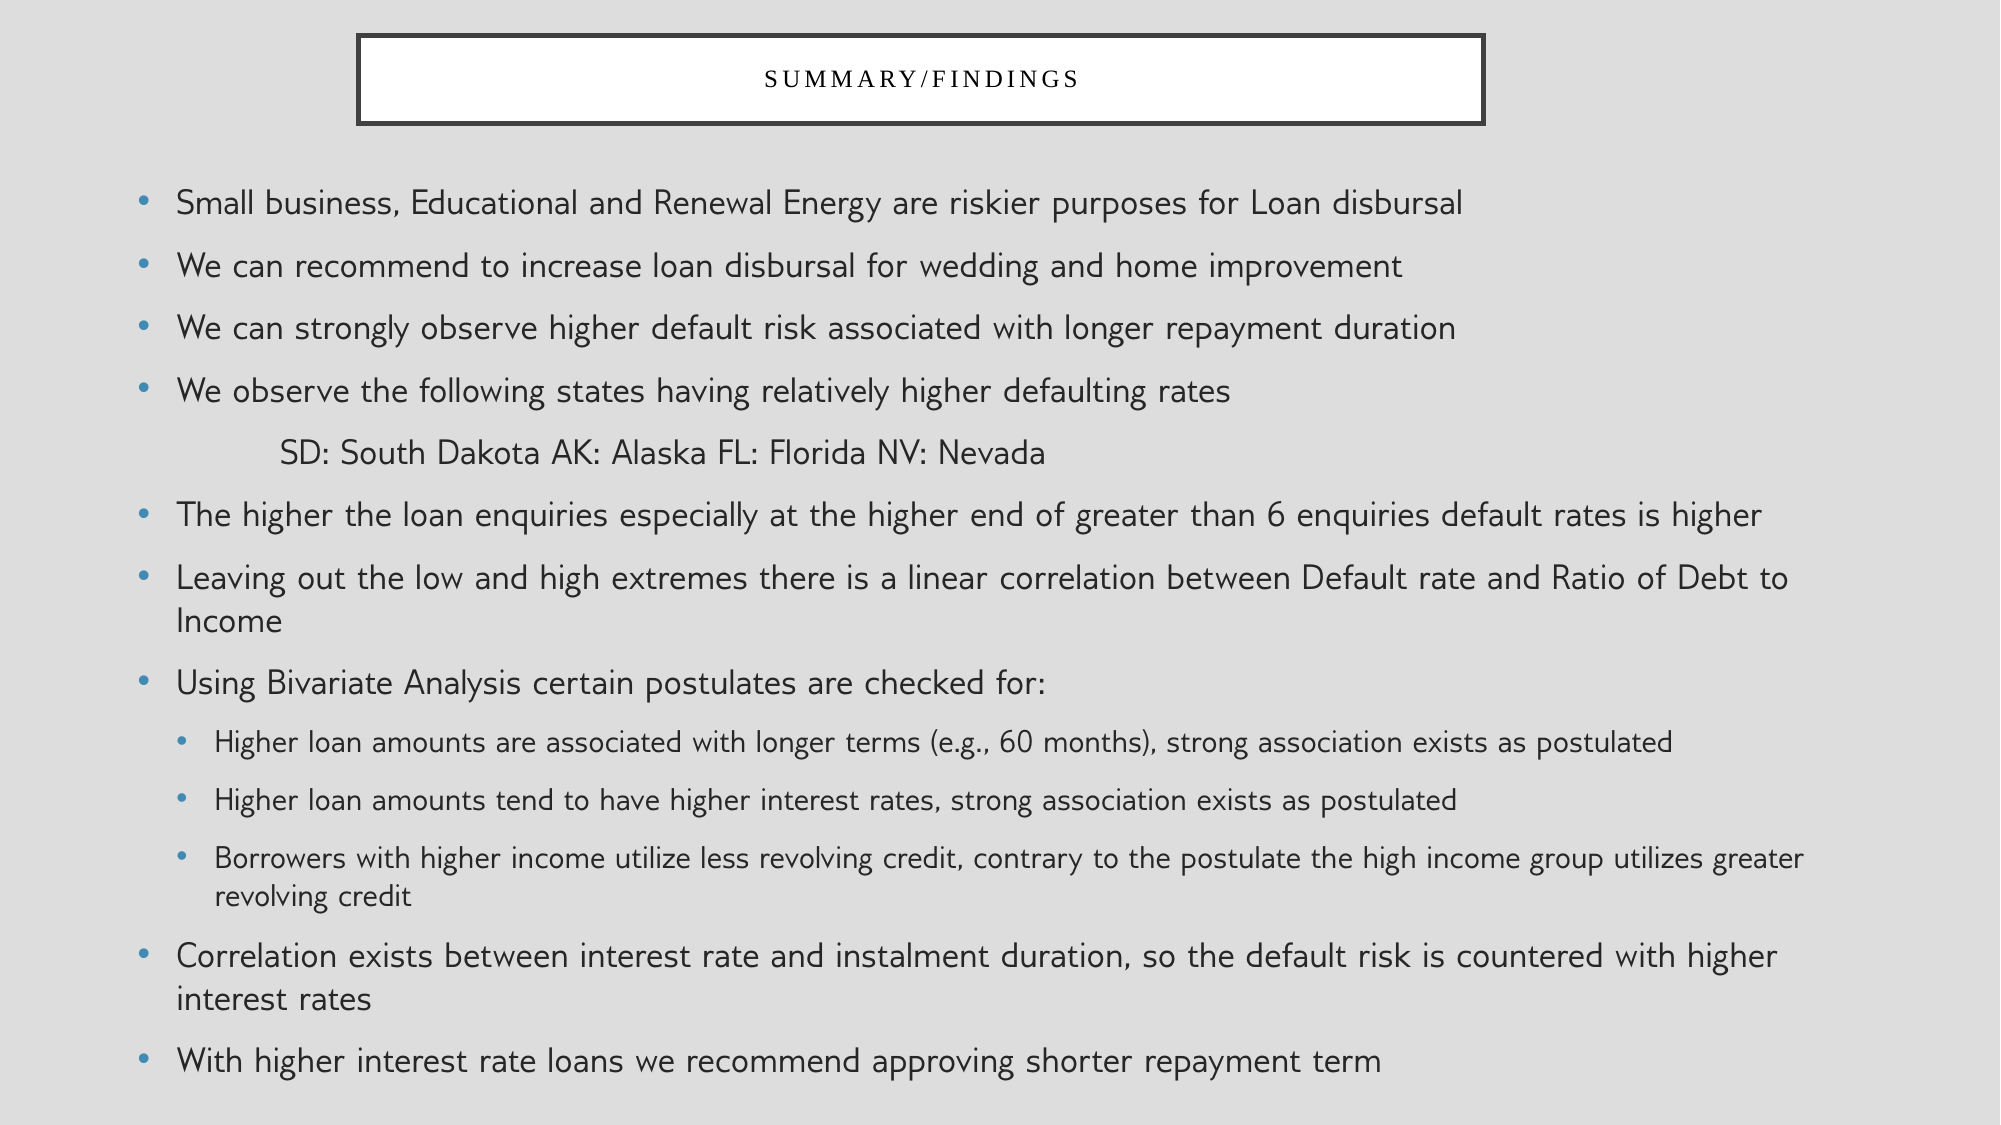

# Summary/Findings
Small business, Educational and Renewal Energy are riskier purposes for Loan disbursal
We can recommend to increase loan disbursal for wedding and home improvement
We can strongly observe higher default risk associated with longer repayment duration
We observe the following states having relatively higher defaulting rates
	SD: South Dakota AK: Alaska FL: Florida NV: Nevada
The higher the loan enquiries especially at the higher end of greater than 6 enquiries default rates is higher
Leaving out the low and high extremes there is a linear correlation between Default rate and Ratio of Debt to Income
Using Bivariate Analysis certain postulates are checked for:
Higher loan amounts are associated with longer terms (e.g., 60 months), strong association exists as postulated
Higher loan amounts tend to have higher interest rates, strong association exists as postulated
Borrowers with higher income utilize less revolving credit, contrary to the postulate the high income group utilizes greater revolving credit
Correlation exists between interest rate and instalment duration, so the default risk is countered with higher interest rates
With higher interest rate loans we recommend approving shorter repayment term